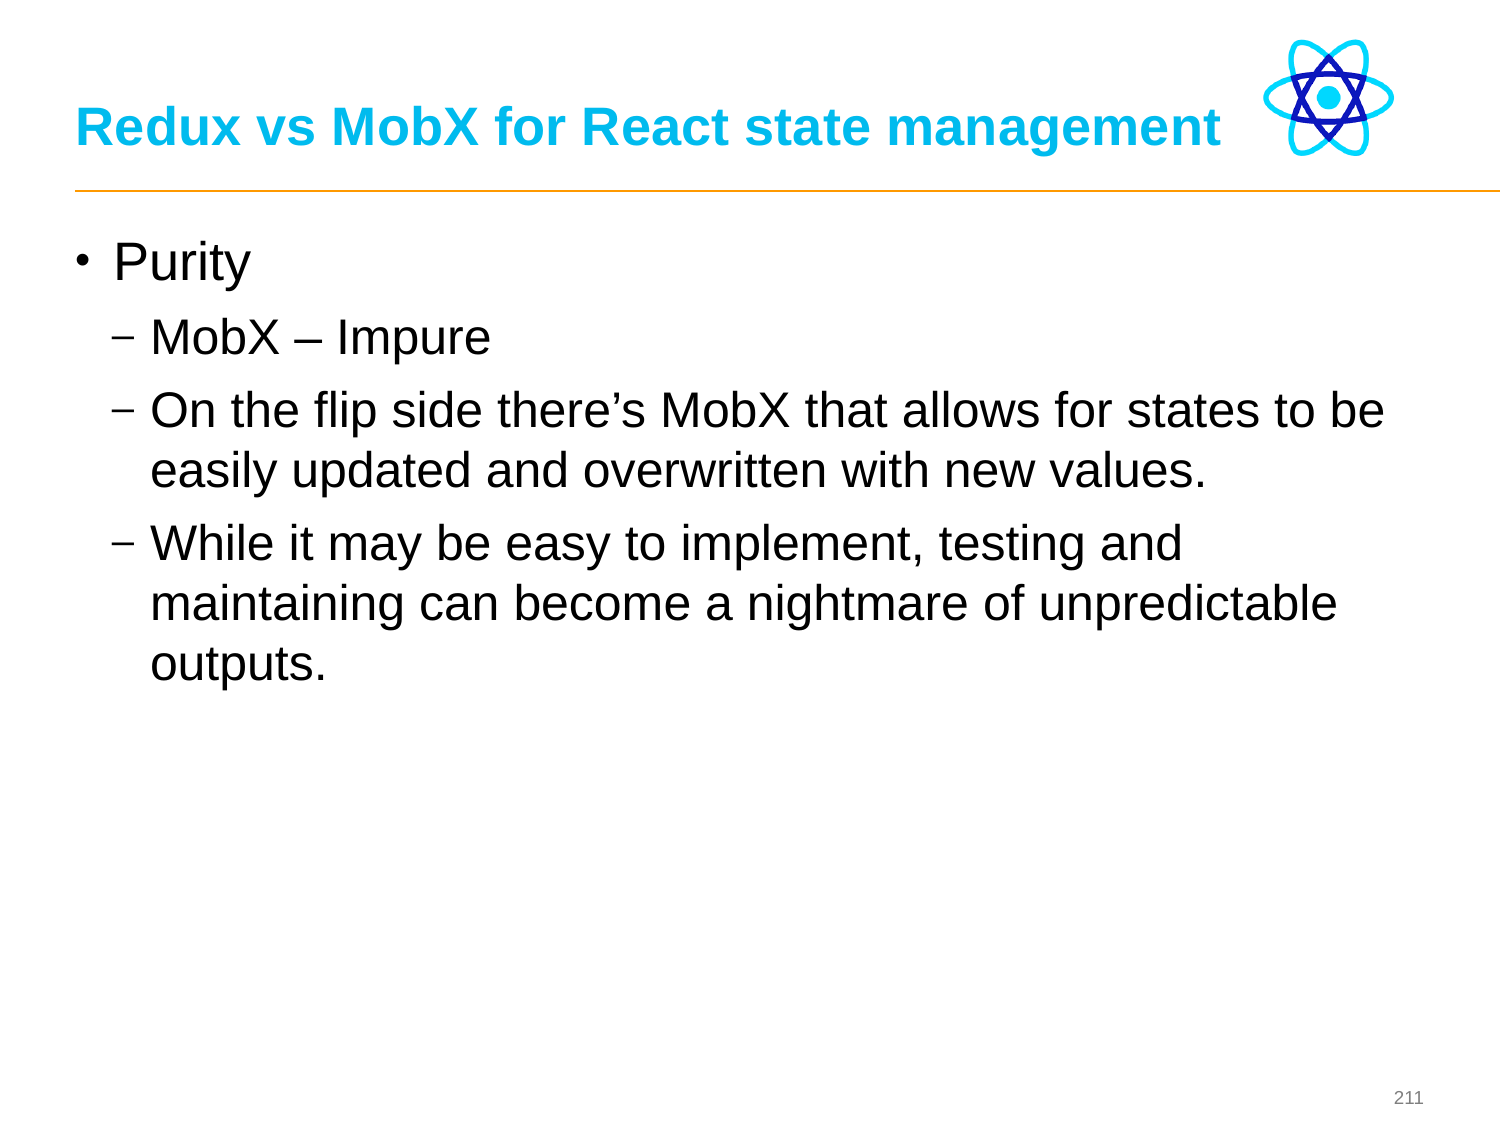

# Redux vs MobX for React state management
Purity
MobX – Impure
On the flip side there’s MobX that allows for states to be easily updated and overwritten with new values.
While it may be easy to implement, testing and maintaining can become a nightmare of unpredictable outputs.